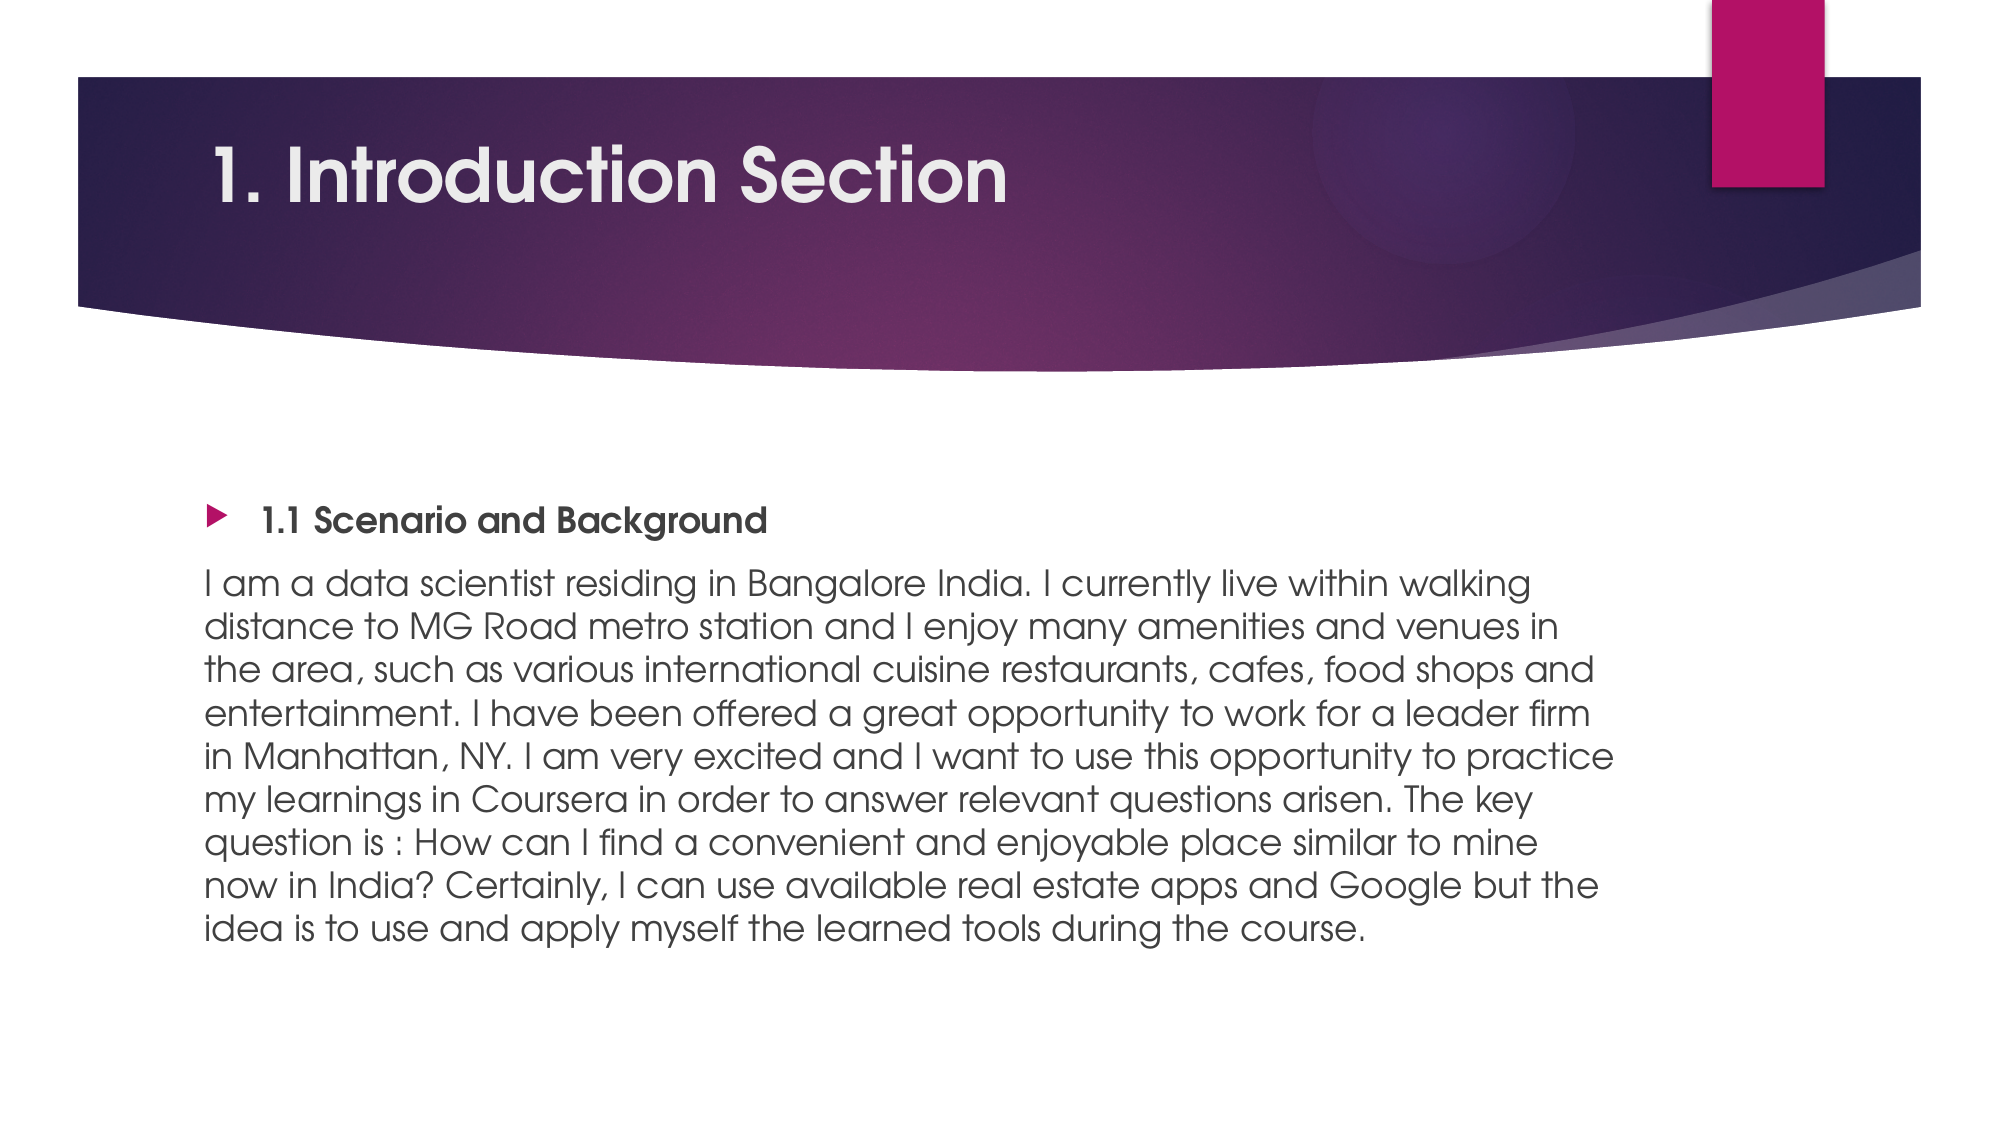

# 1. Introduction Section

1.1 Scenario and Background
I am a data scientist residing in Bangalore India. I currently live within walking distance to MG Road metro station and I enjoy many amenities and venues in the area, such as various international cuisine restaurants, cafes, food shops and entertainment. I have been offered a great opportunity to work for a leader firm in Manhattan, NY. I am very excited and I want to use this opportunity to practice my learnings in Coursera in order to answer relevant questions arisen. The key question is : How can I find a convenient and enjoyable place similar to mine now in India? Certainly, I can use available real estate apps and Google but the idea is to use and apply myself the learned tools during the course.